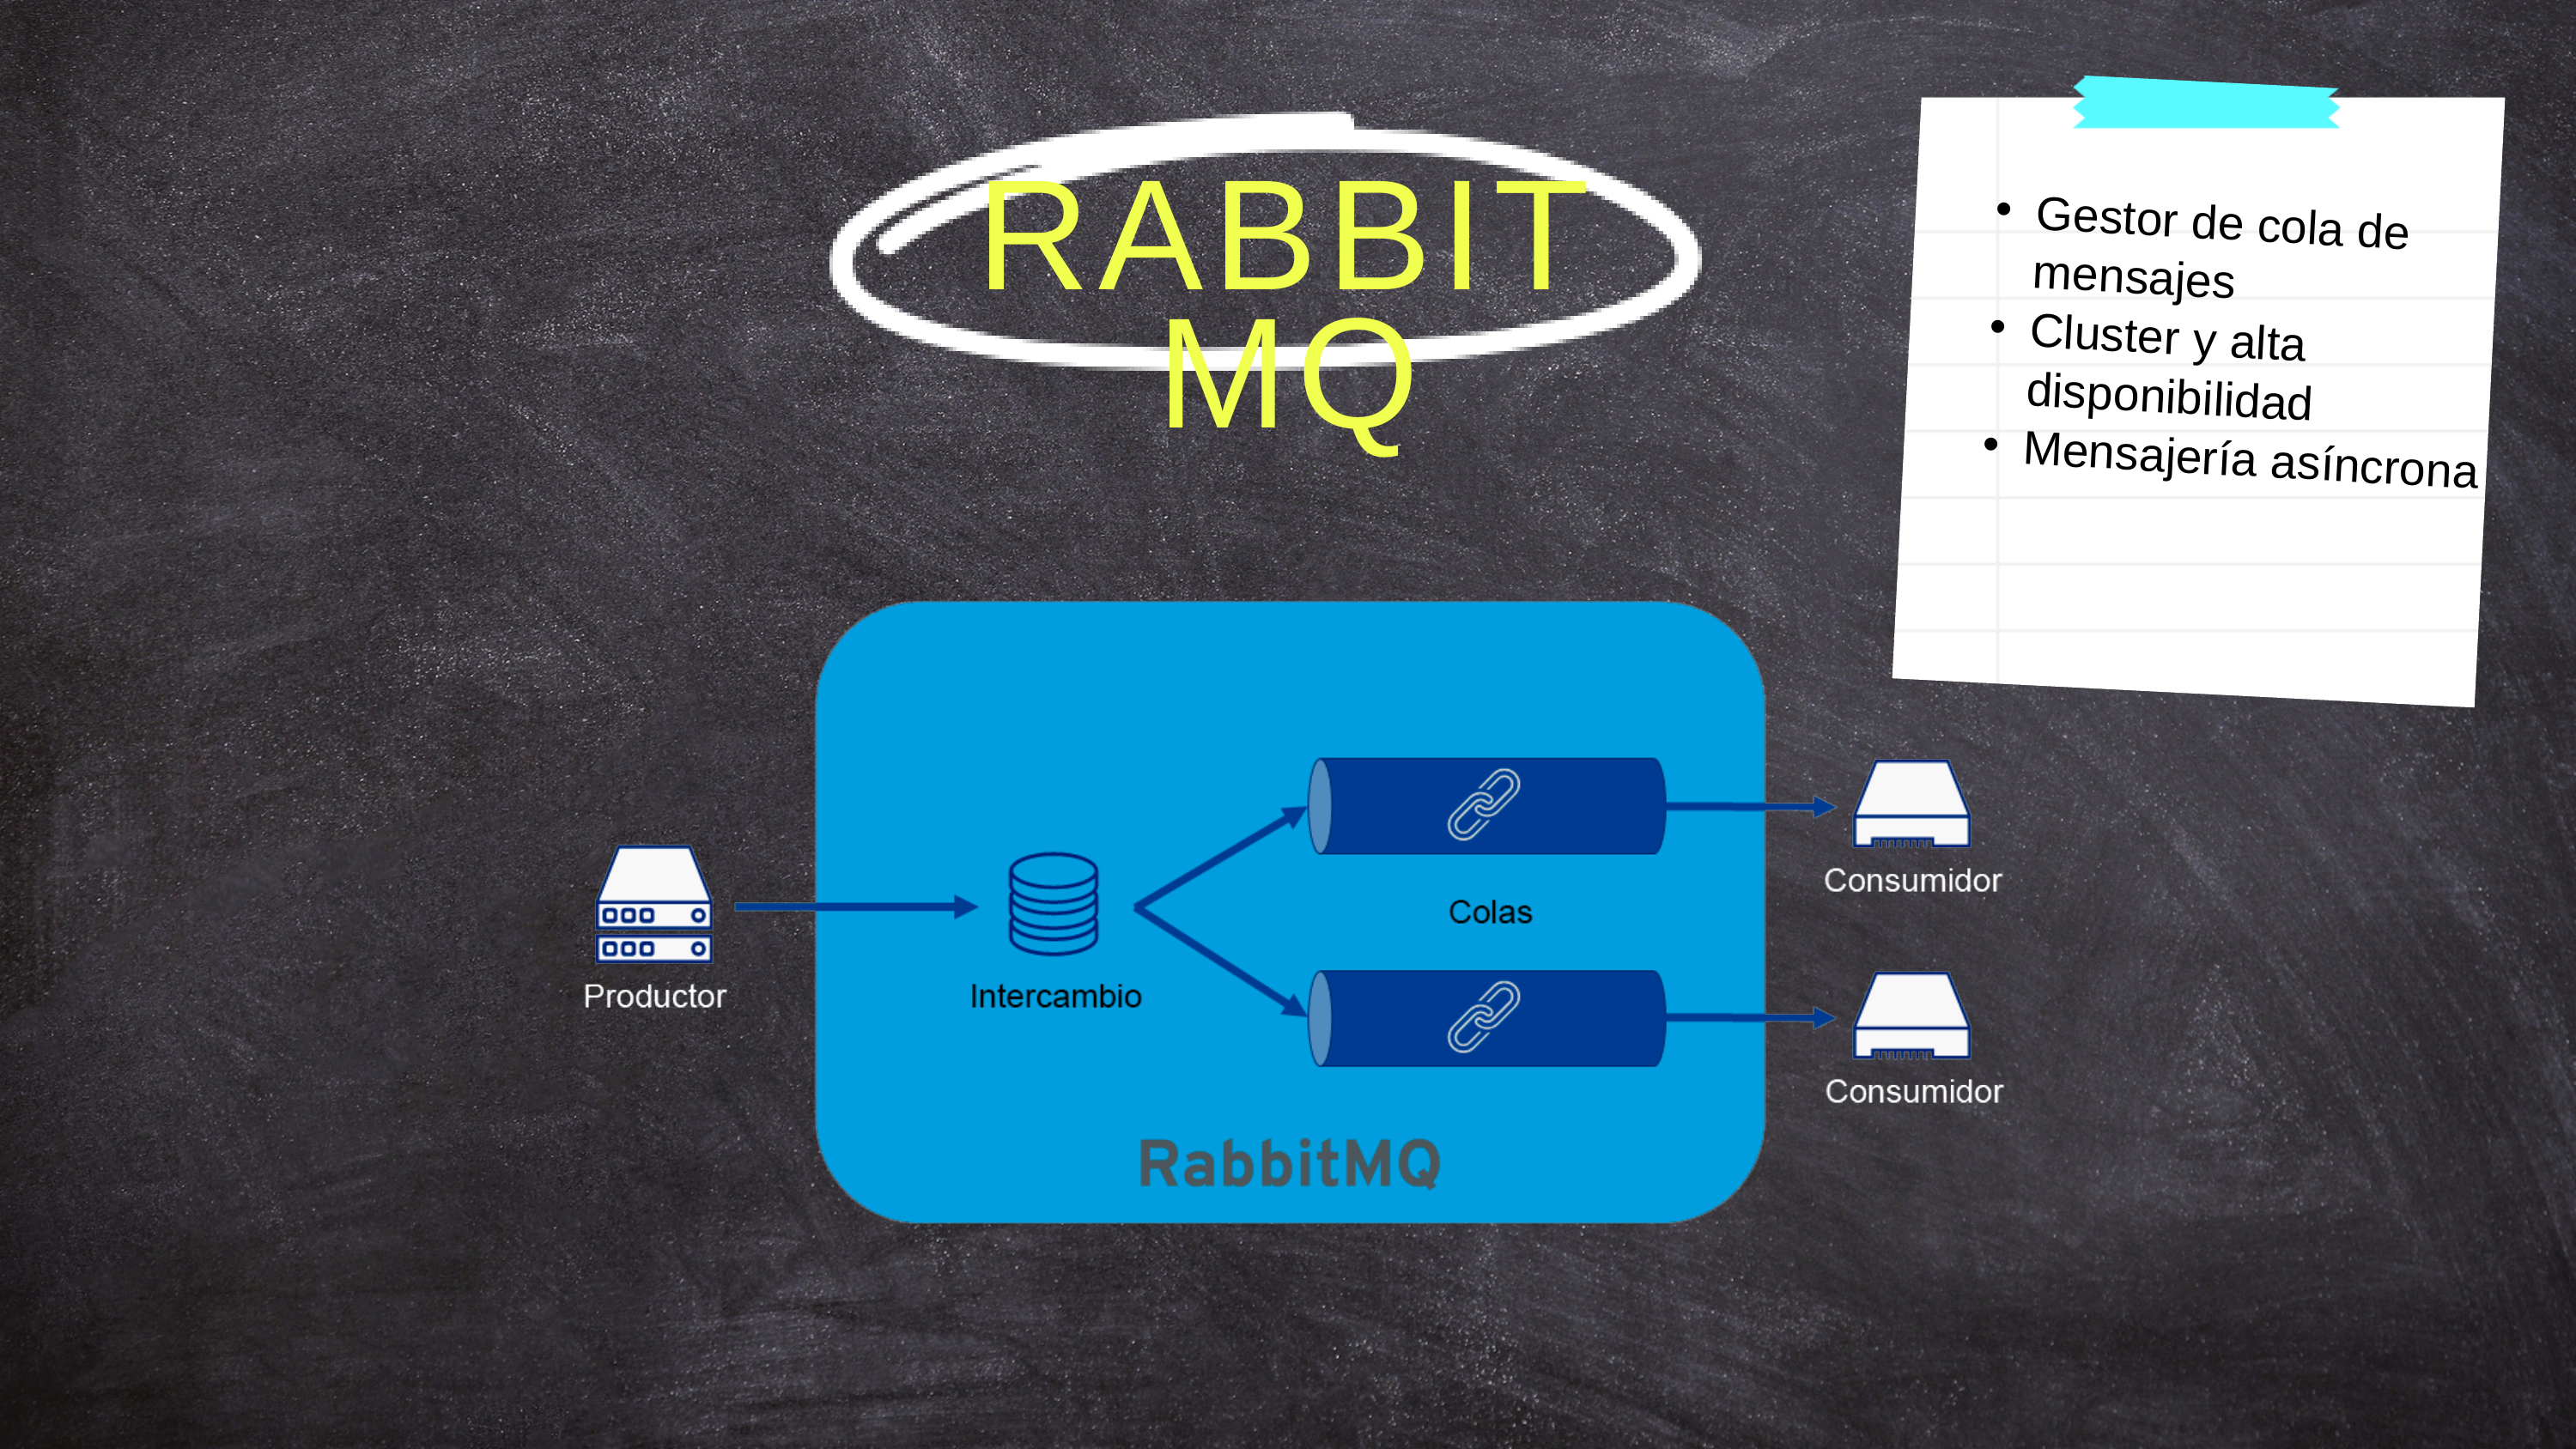

Gestor de cola de mensajes
Cluster y alta disponibilidad
Mensajería asíncrona

RABBITMQ